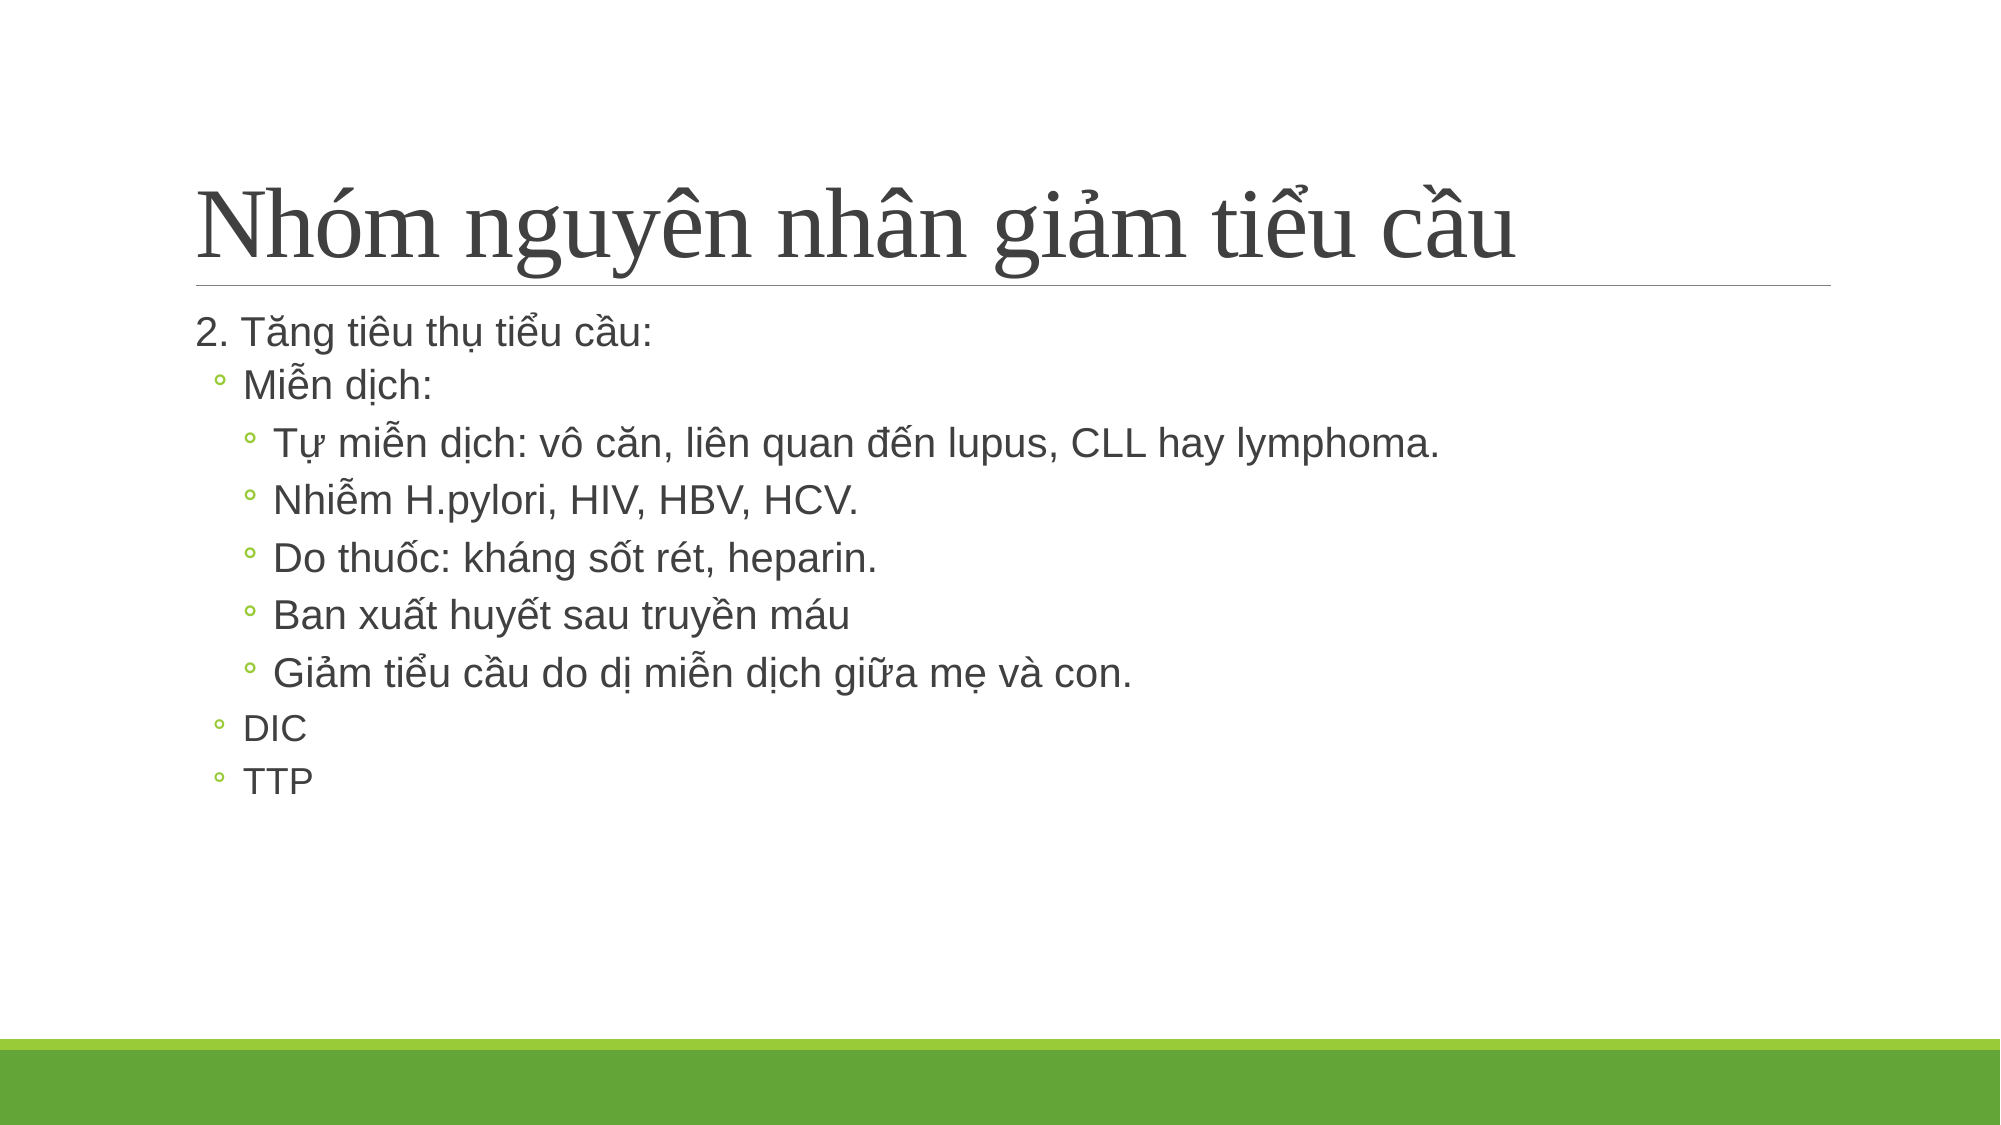

# Nhóm nguyên nhân giảm tiểu cầu
2. Tăng tiêu thụ tiểu cầu:
Miễn dịch:
Tự miễn dịch: vô căn, liên quan đến lupus, CLL hay lymphoma.
Nhiễm H.pylori, HIV, HBV, HCV.
Do thuốc: kháng sốt rét, heparin.
Ban xuất huyết sau truyền máu
Giảm tiểu cầu do dị miễn dịch giữa mẹ và con.
DIC
TTP